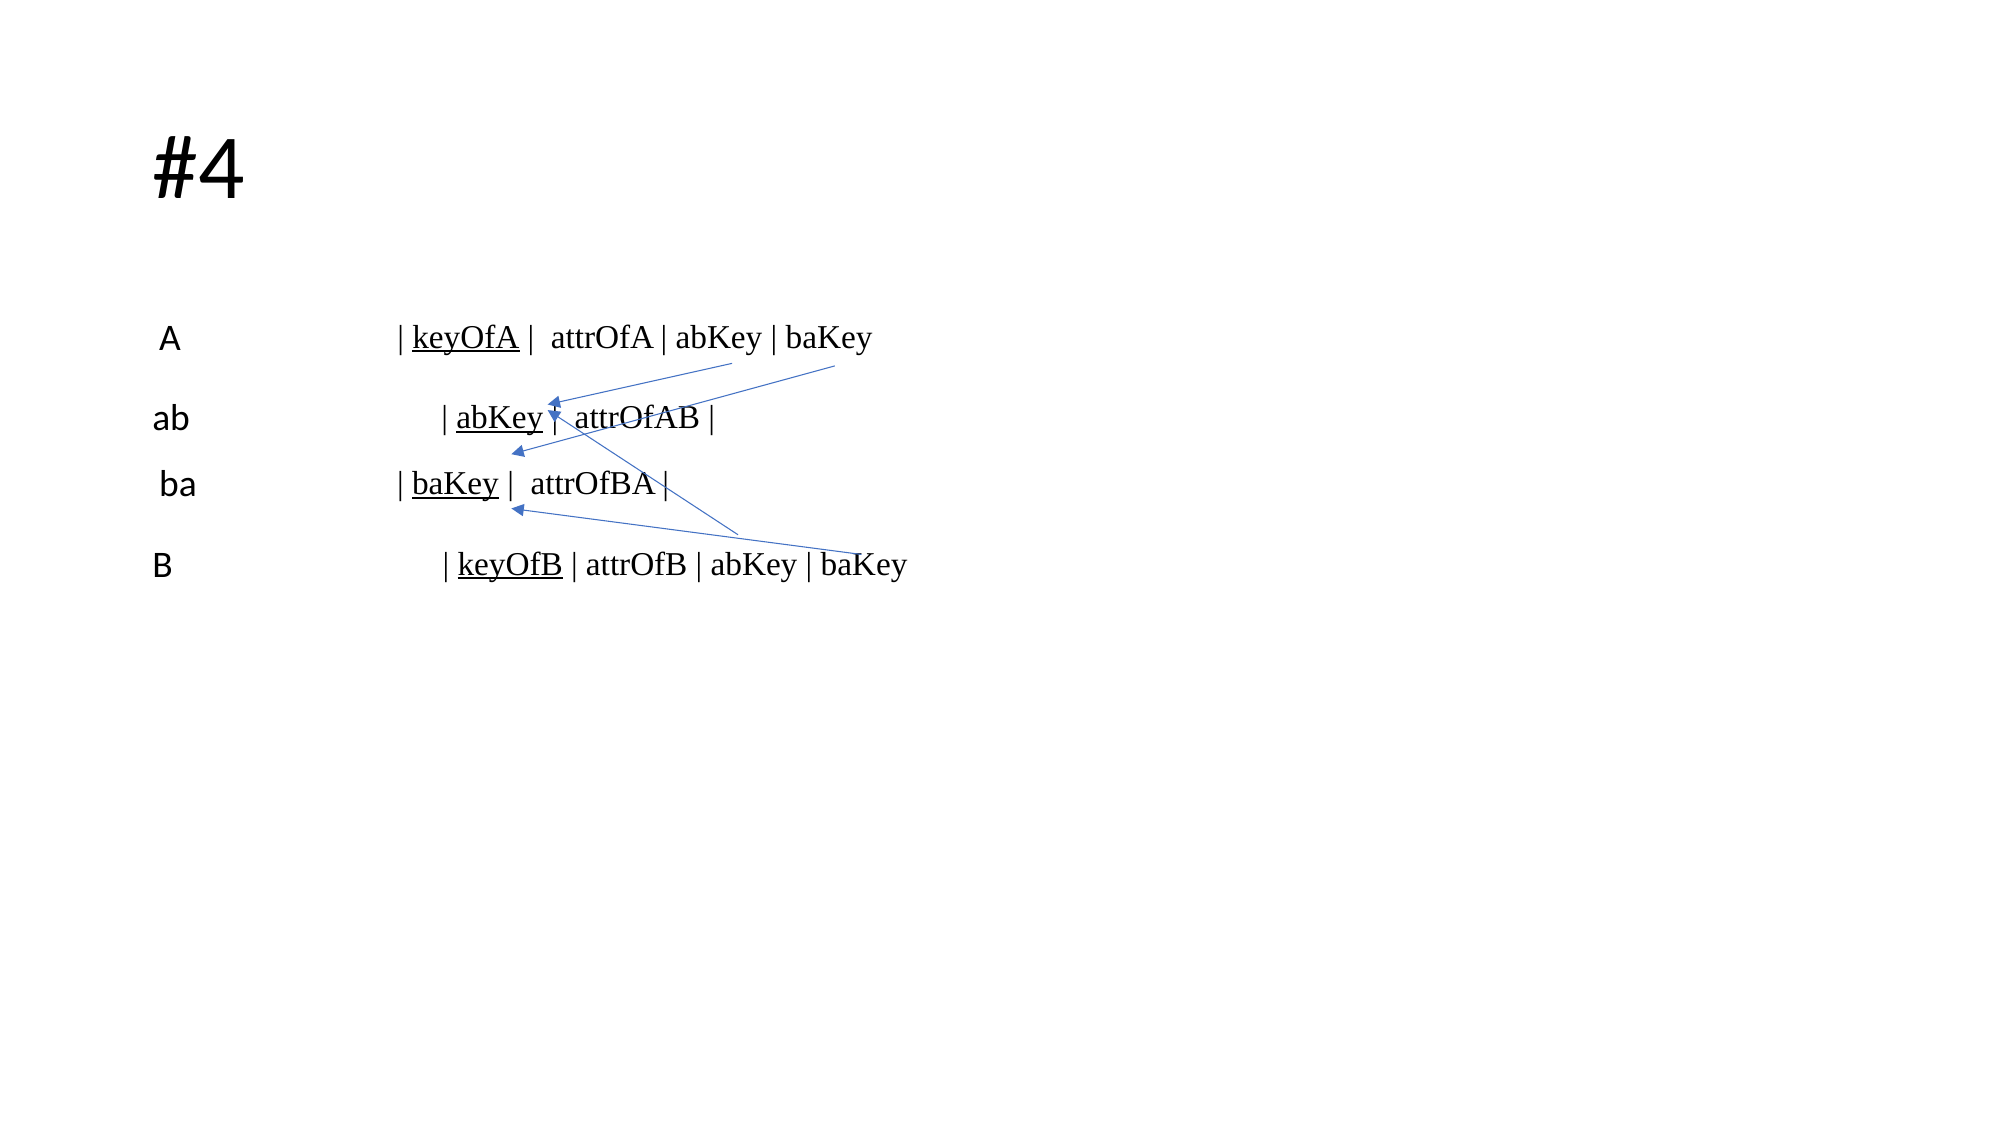

# #4
A
| keyOfA |  attrOfA | abKey | baKey
ab
| abKey |  attrOfAB |
ba
| baKey |  attrOfBA |
B
| keyOfB | attrOfB | abKey | baKey